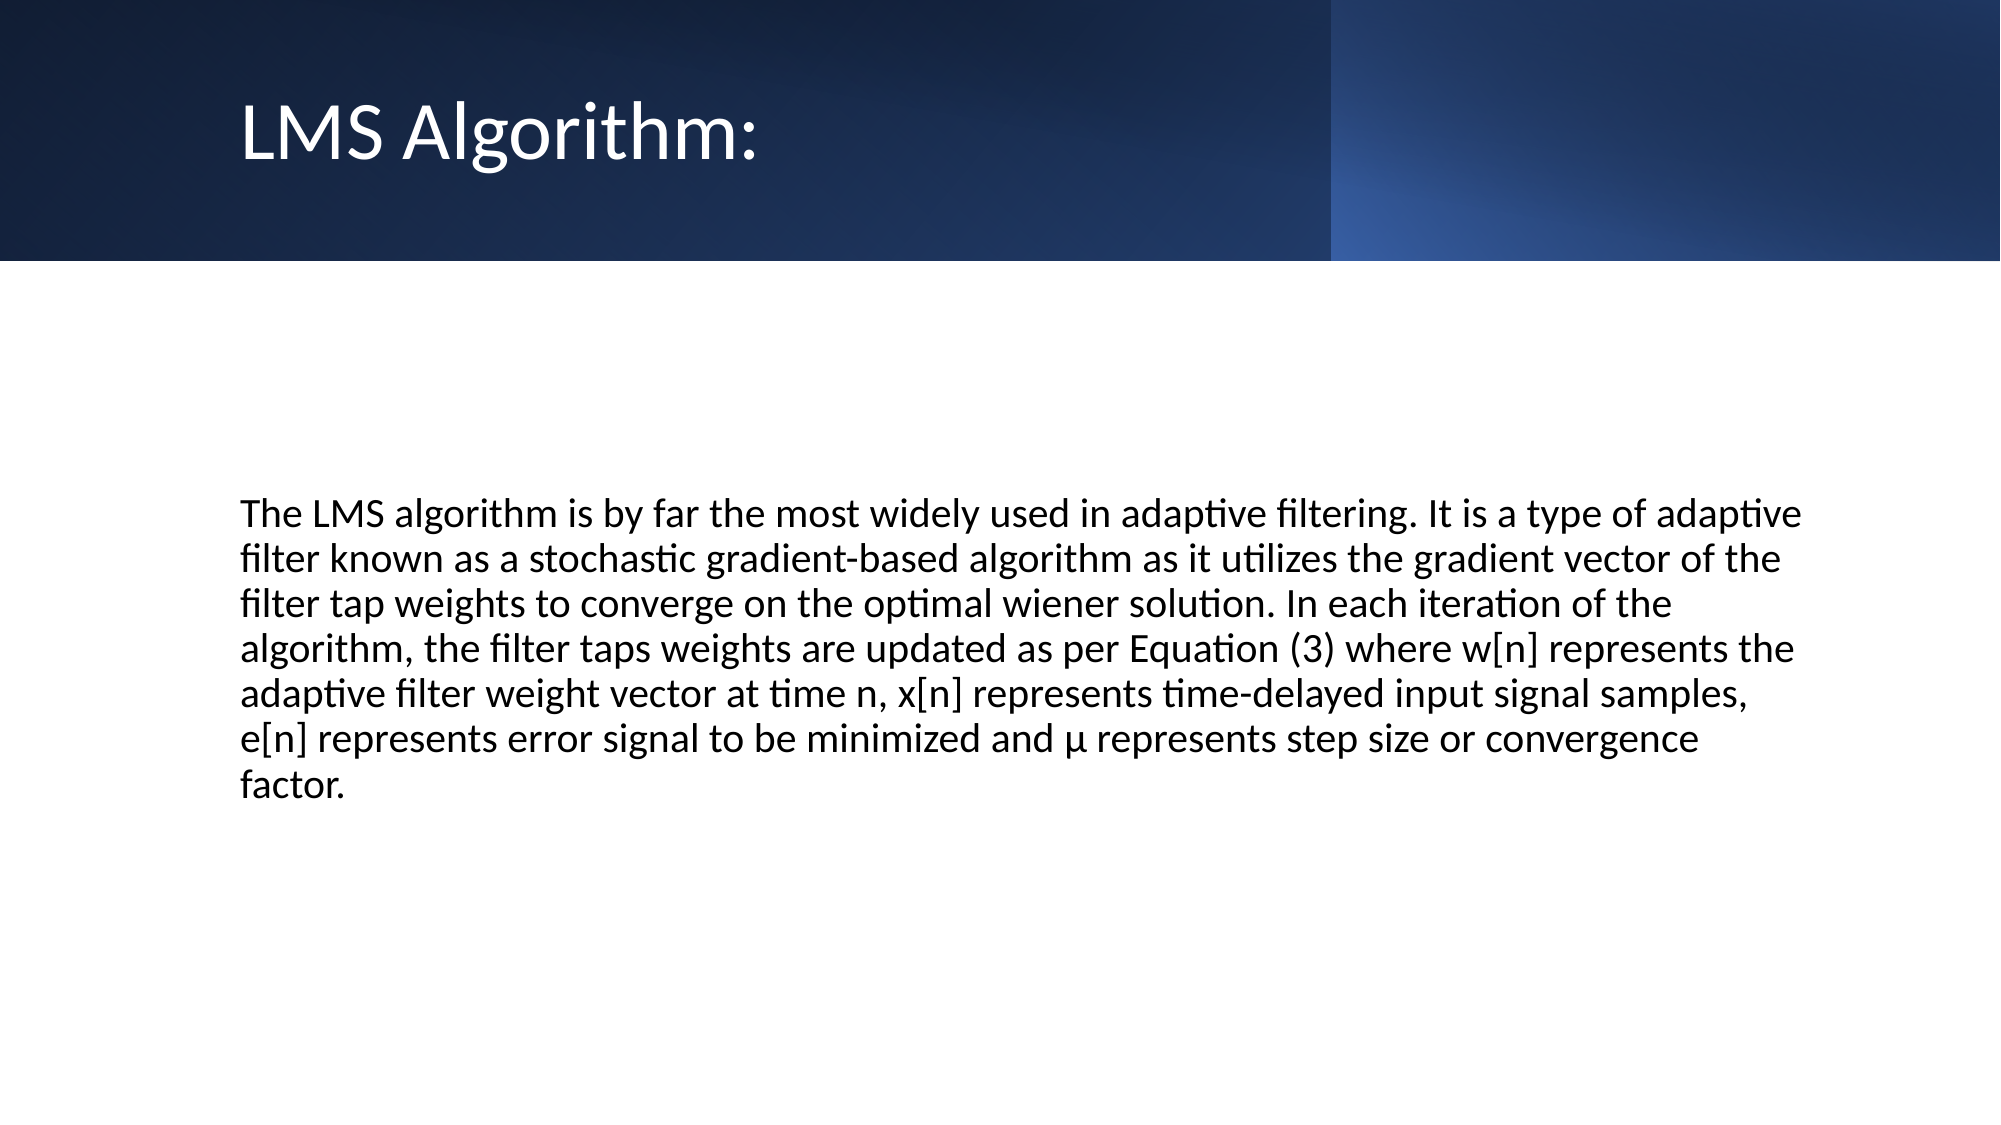

# LMS Algorithm:
The LMS algorithm is by far the most widely used in adaptive filtering. It is a type of adaptive filter known as a stochastic gradient-based algorithm as it utilizes the gradient vector of the filter tap weights to converge on the optimal wiener solution. In each iteration of the algorithm, the filter taps weights are updated as per Equation (3) where w[n] represents the adaptive filter weight vector at time n, x[n] represents time-delayed input signal samples, e[n] represents error signal to be minimized and µ represents step size or convergence factor.